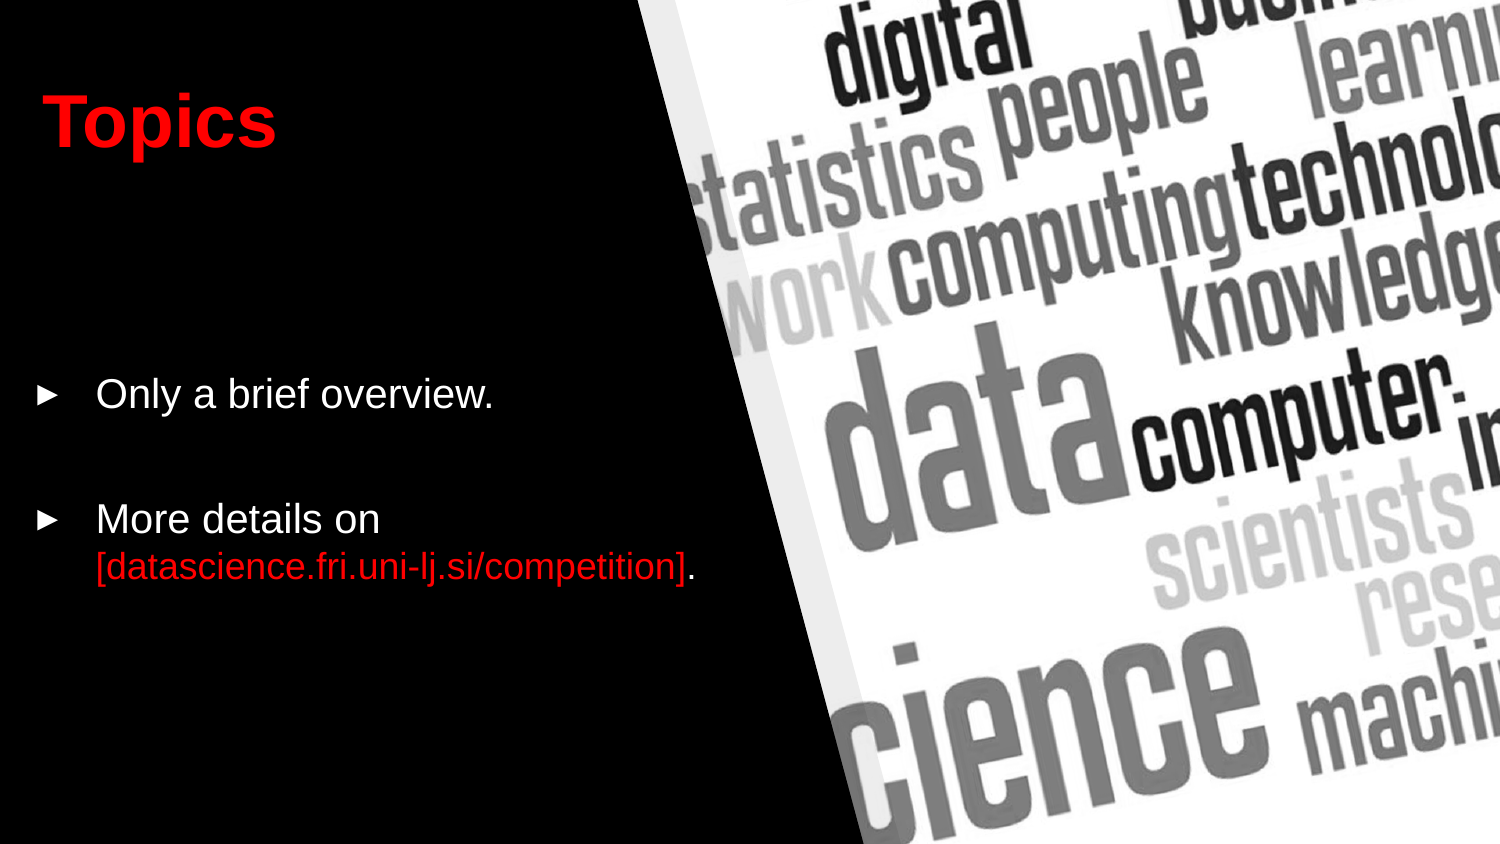

# Topics
Only a brief overview.

More details on
[datascience.fri.uni-lj.si/competition].